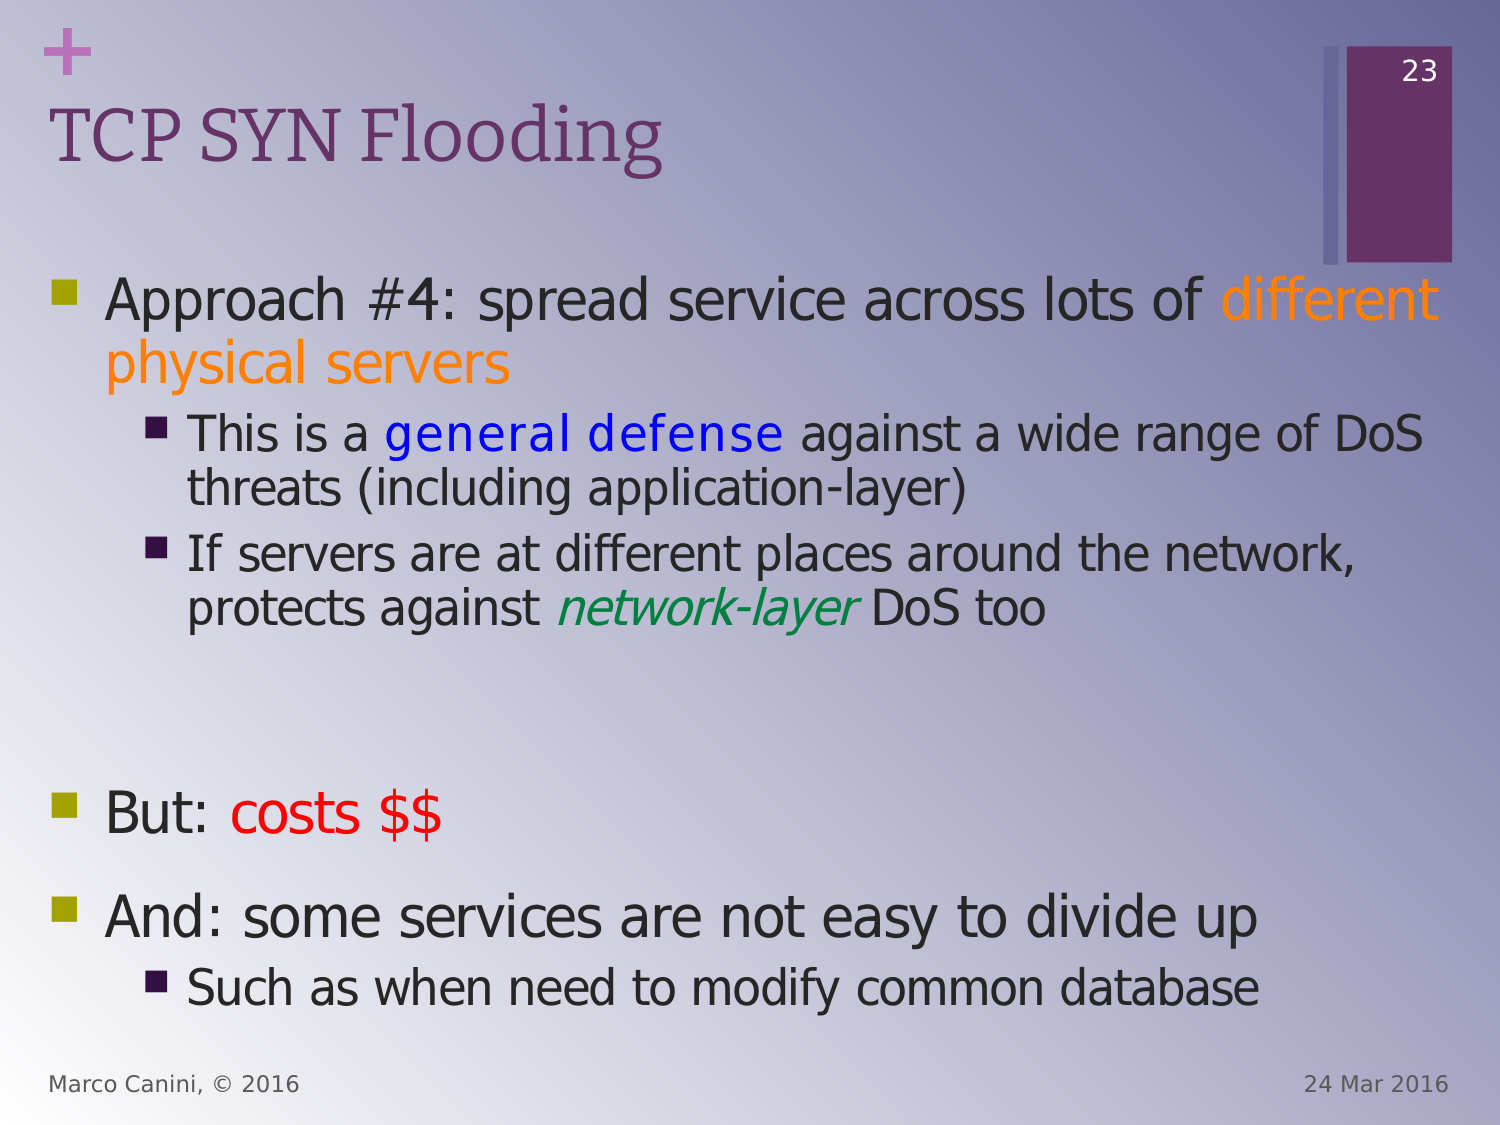

23
# TCP SYN Flooding
Approach #4: spread service across lots of different physical servers
This is a general defense against a wide range of DoS threats (including application-layer)
If servers are at different places around the network, protects against network-layer DoS too

But: costs $$
And: some services are not easy to divide up
Such as when need to modify common database
Marco Canini, © 2016
24 Mar 2016